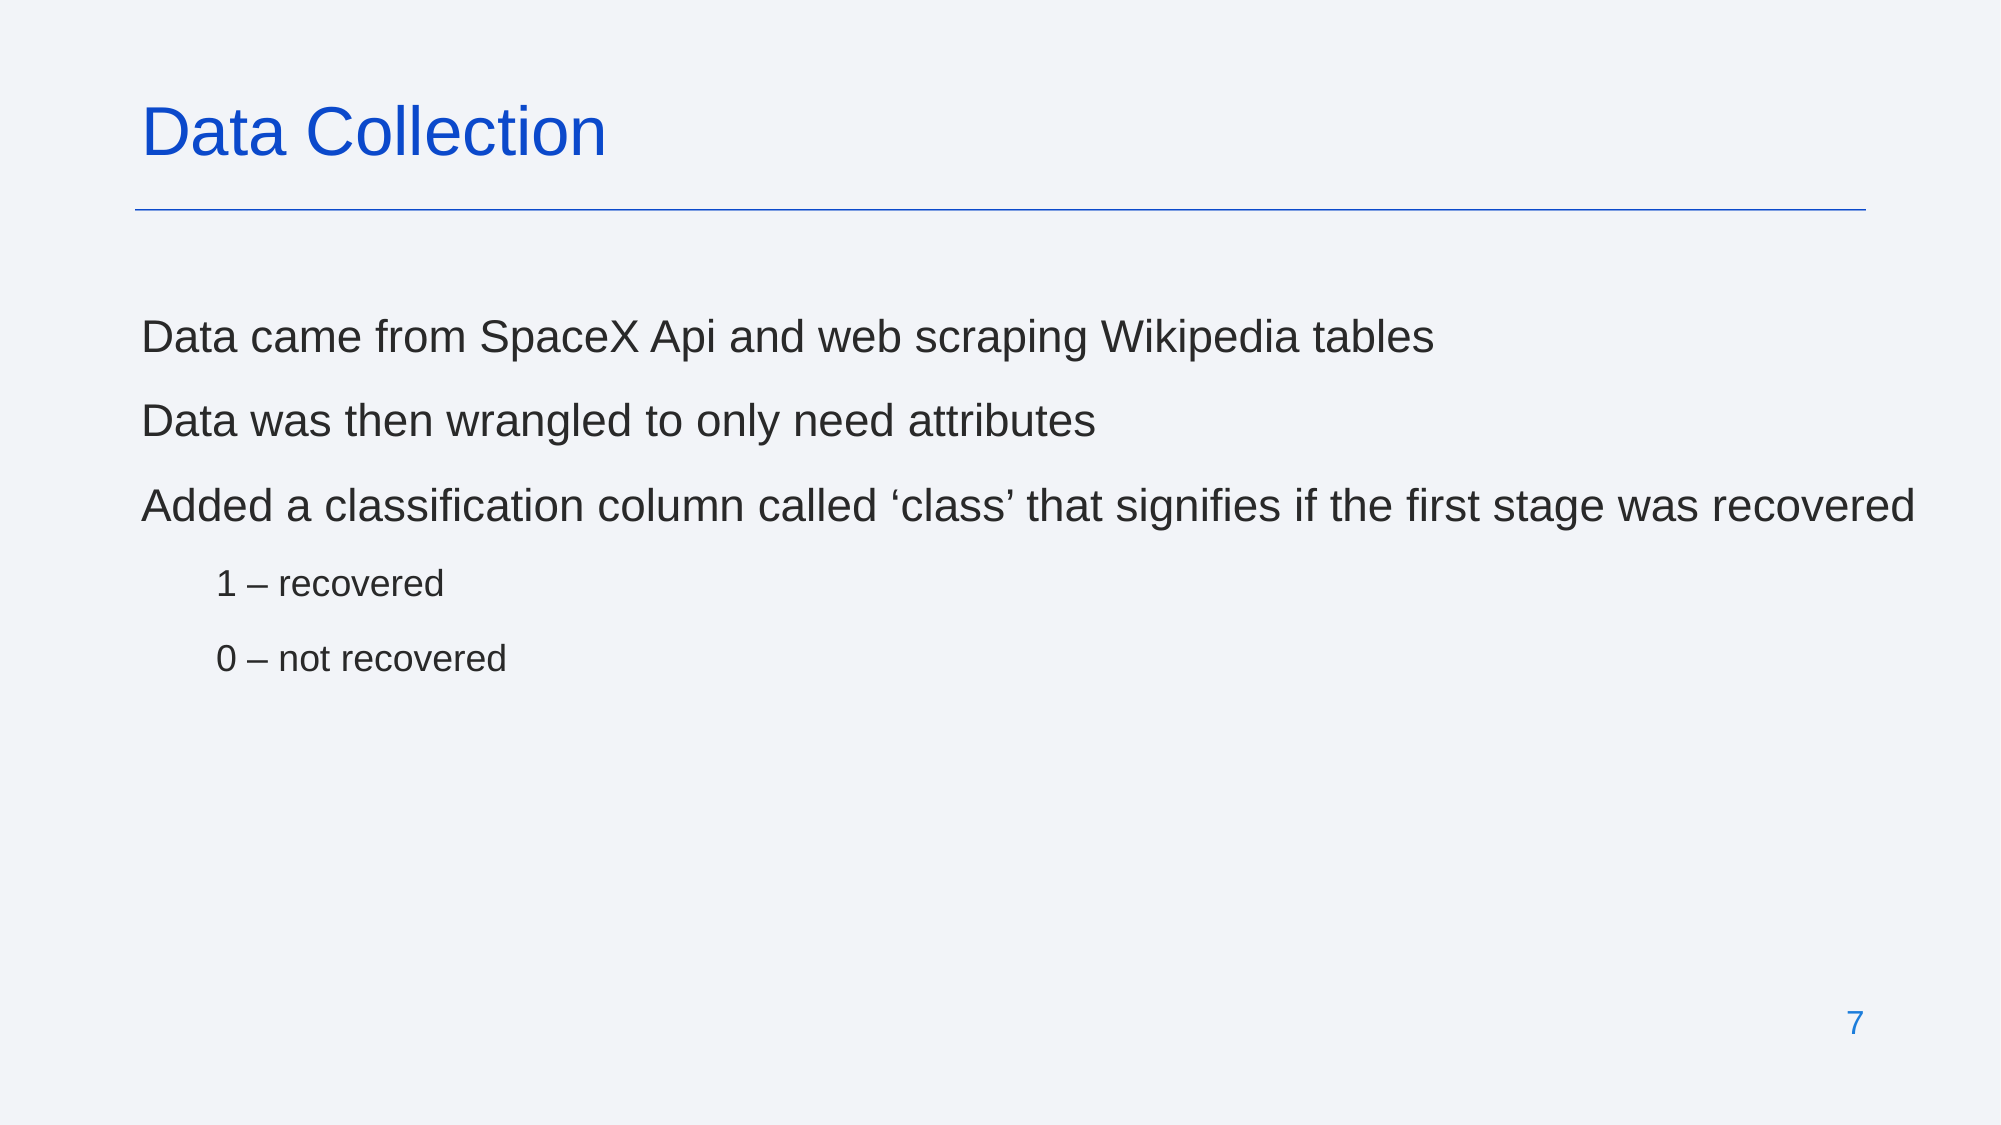

Data Collection
Data came from SpaceX Api and web scraping Wikipedia tables
Data was then wrangled to only need attributes
Added a classification column called ‘class’ that signifies if the first stage was recovered
1 – recovered
0 – not recovered

7